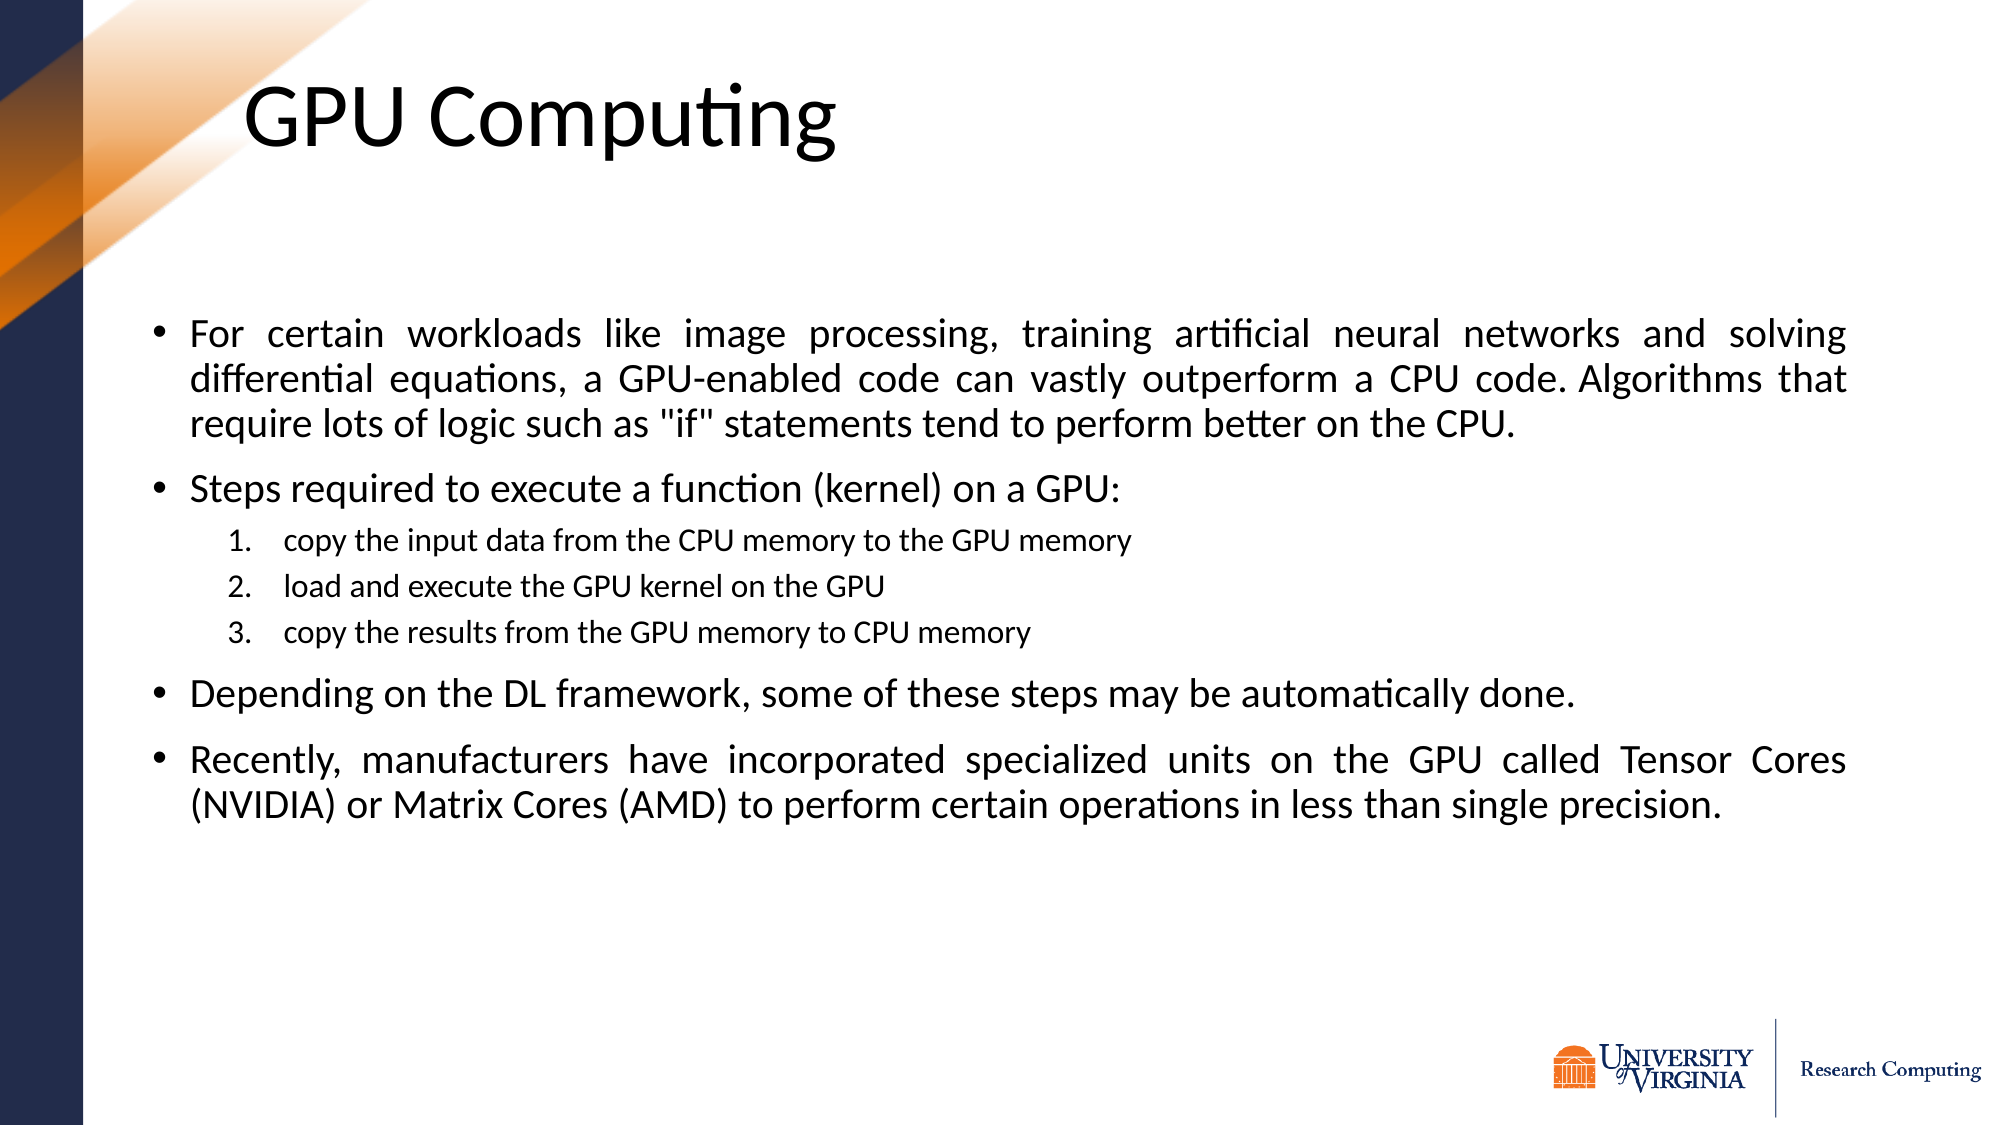

# GPU Computing
For certain workloads like image processing, training artificial neural networks and solving differential equations, a GPU-enabled code can vastly outperform a CPU code. Algorithms that require lots of logic such as "if" statements tend to perform better on the CPU.
Steps required to execute a function (kernel) on a GPU:
copy the input data from the CPU memory to the GPU memory
load and execute the GPU kernel on the GPU
copy the results from the GPU memory to CPU memory
Depending on the DL framework, some of these steps may be automatically done.
Recently, manufacturers have incorporated specialized units on the GPU called Tensor Cores (NVIDIA) or Matrix Cores (AMD) to perform certain operations in less than single precision.